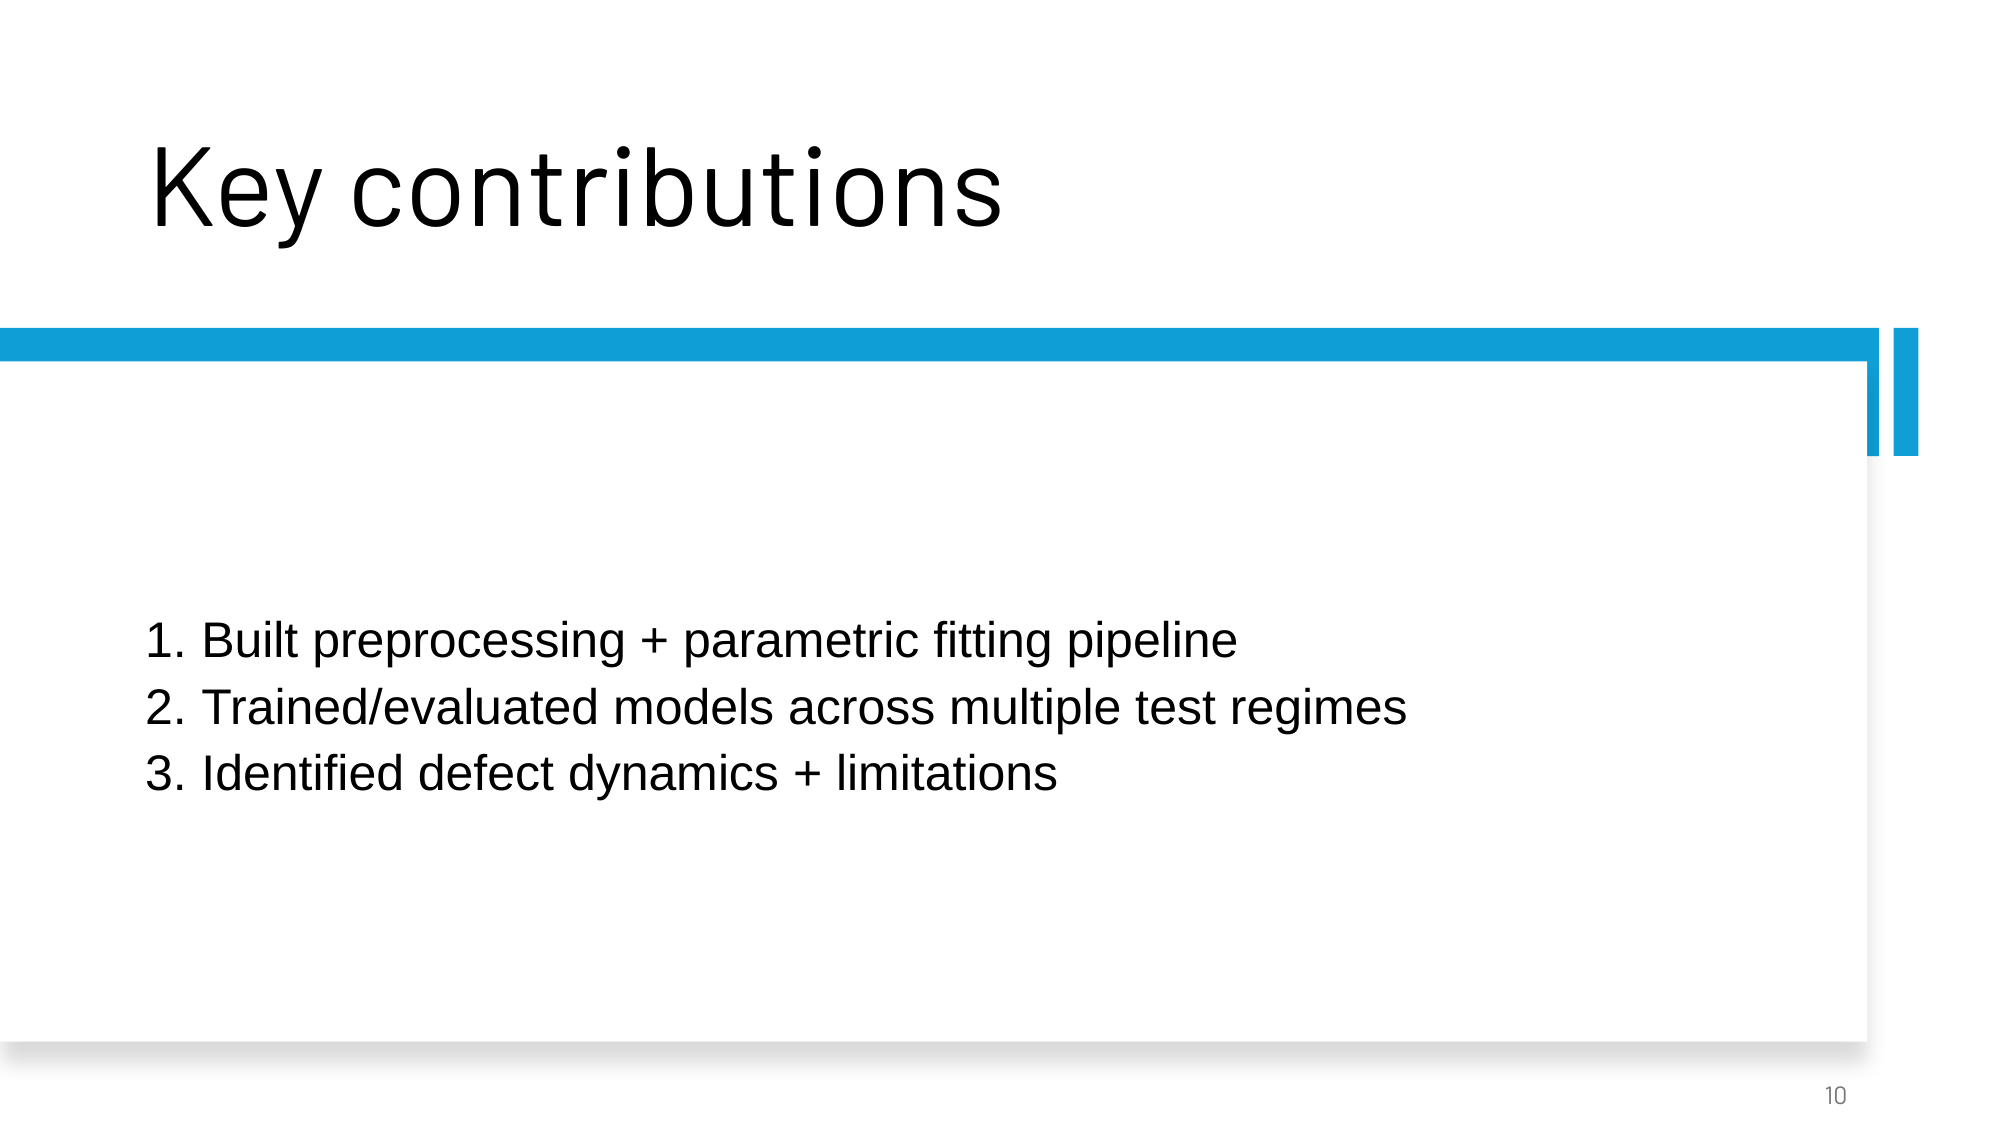

# Key contributions

Built preprocessing + parametric fitting pipeline
Trained/evaluated models across multiple test regimes
Identified defect dynamics + limitations
10